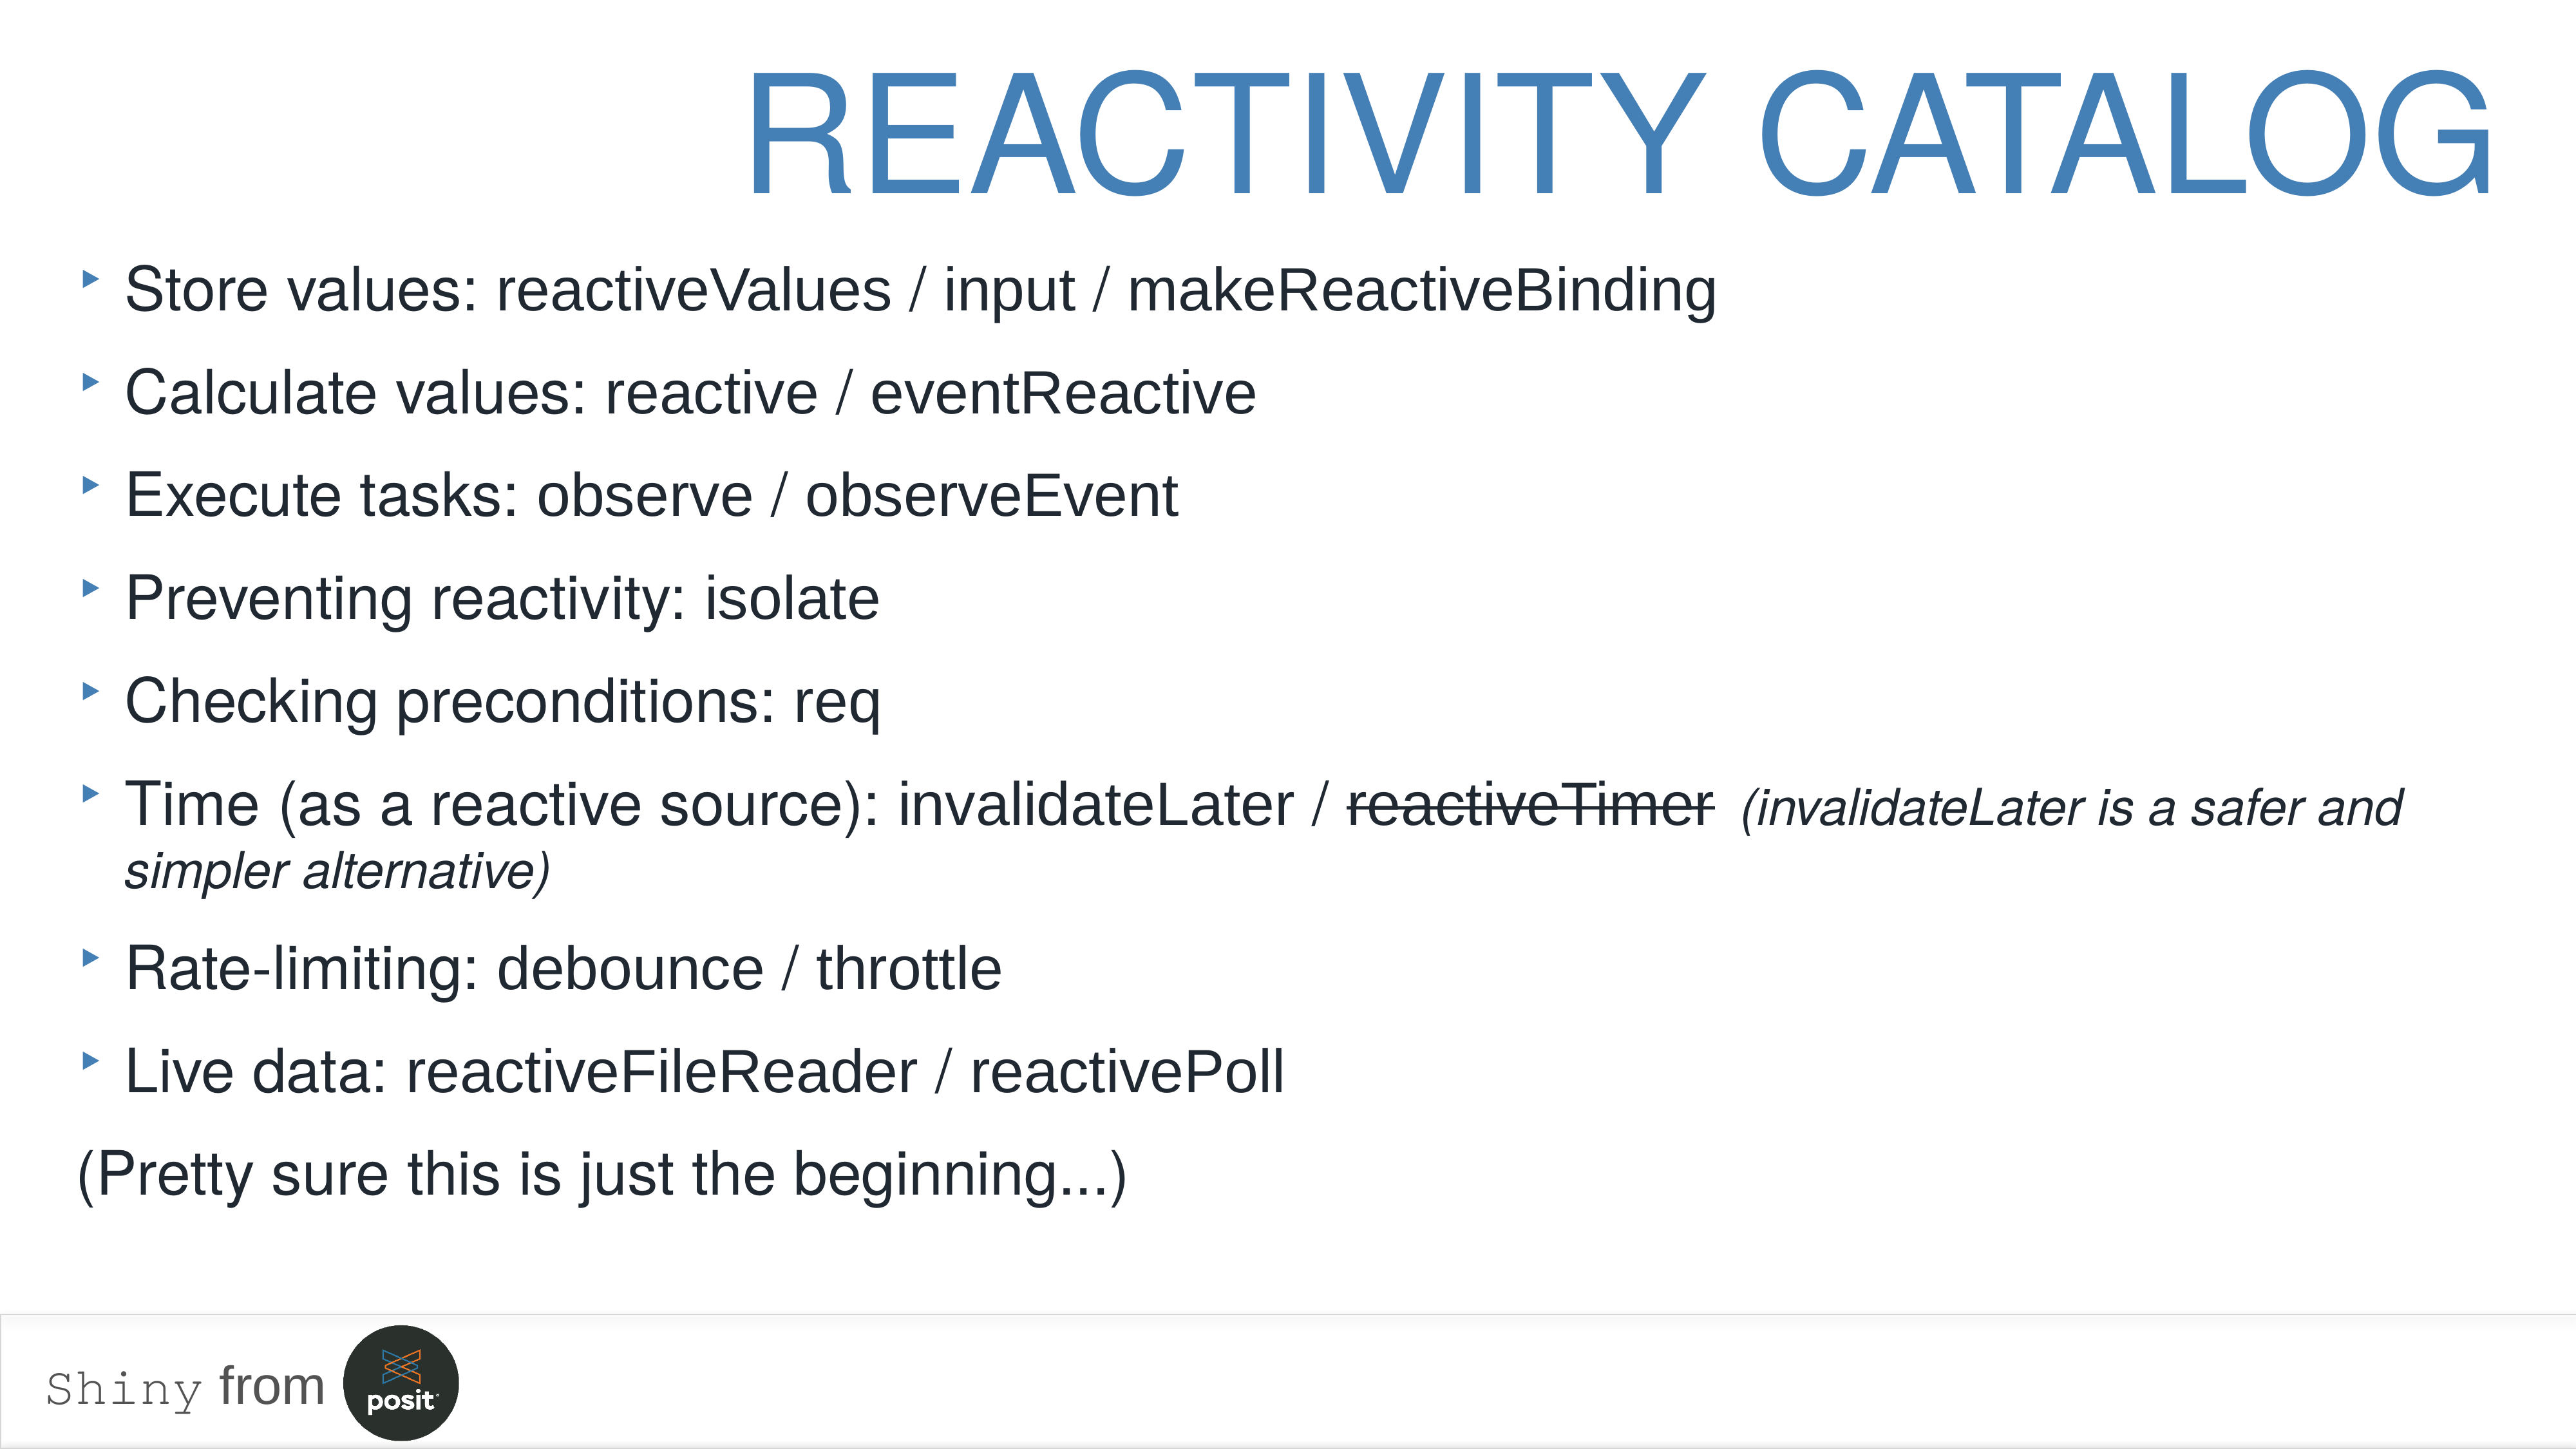

reactivity catalog
Store values: reactiveValues / input / makeReactiveBinding
Calculate values: reactive / eventReactive
Execute tasks: observe / observeEvent
Preventing reactivity: isolate
Checking preconditions: req
Time (as a reactive source): invalidateLater / reactiveTimer  (invalidateLater is a safer and simpler alternative)
Rate-limiting: debounce / throttle
Live data: reactiveFileReader / reactivePoll
(Pretty sure this is just the beginning...)